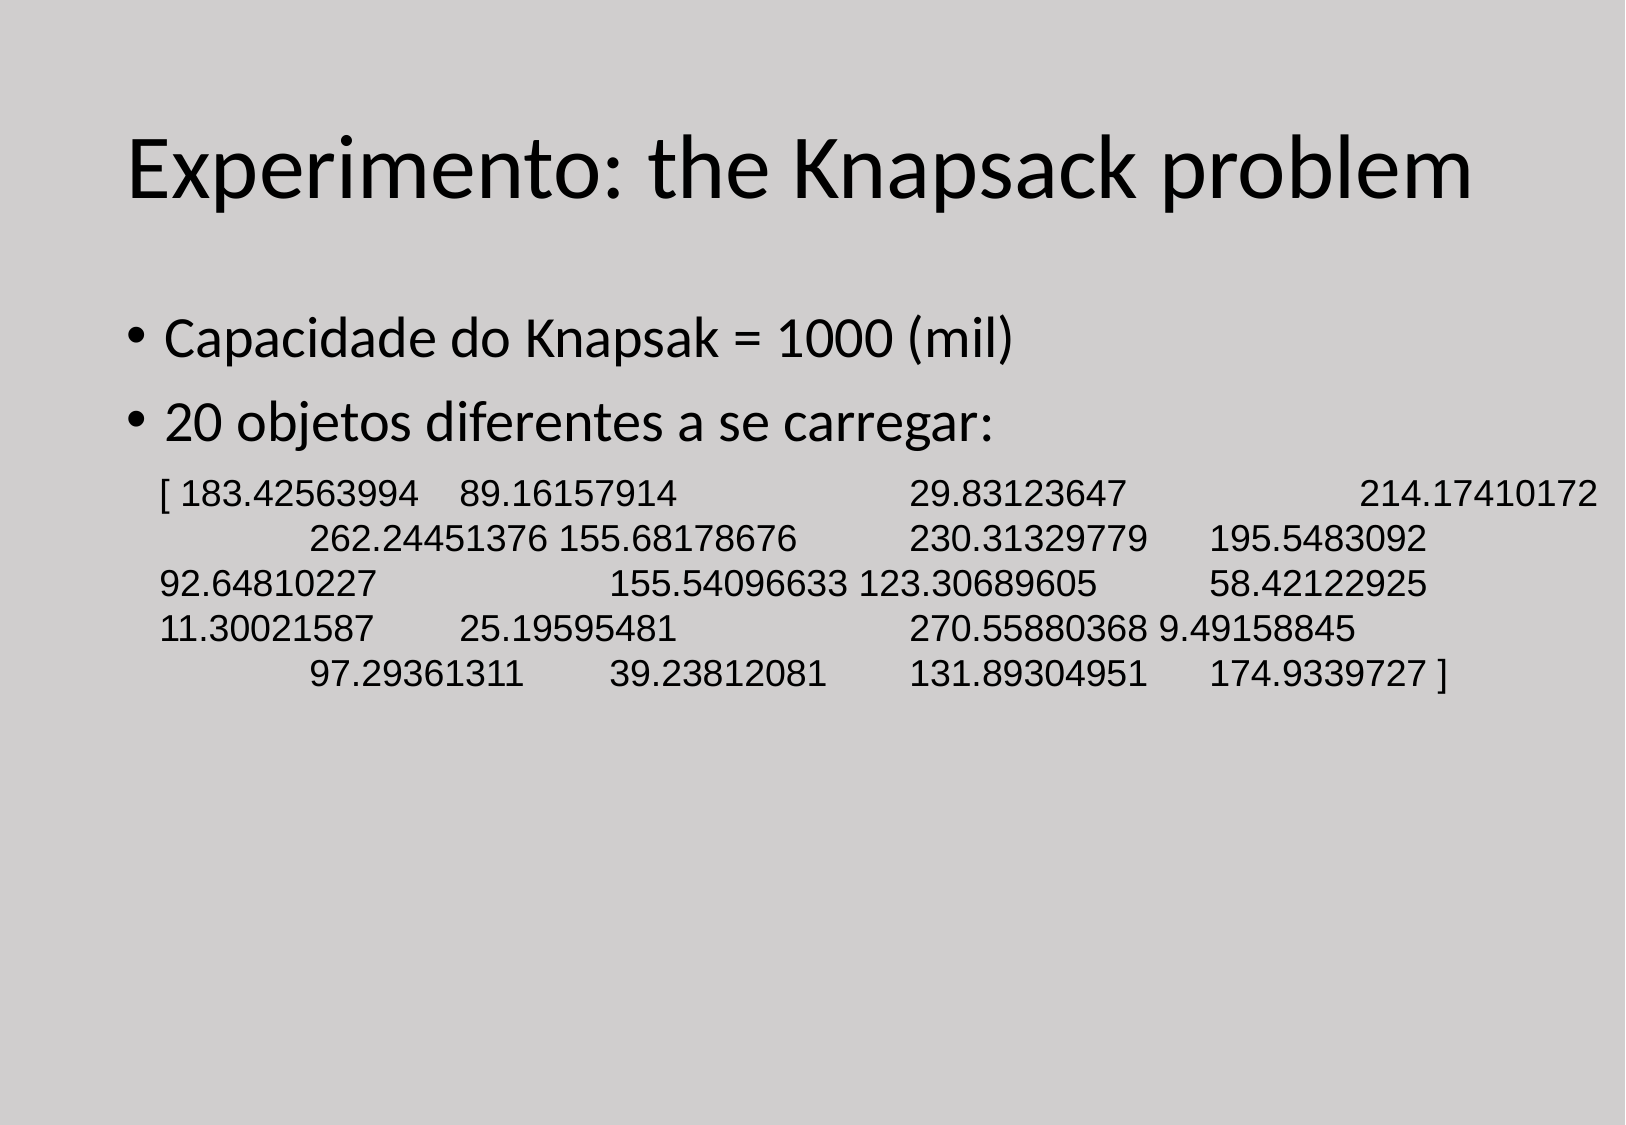

# Experimento: the Knapsack problem
Capacidade do Knapsak = 1000 (mil)
20 objetos diferentes a se carregar:
[ 183.42563994	89.16157914		29.83123647		214.17410172	262.24451376 155.68178676 	230.31329779 	195.5483092 	92.64810227		155.54096633 123.30689605 	58.42122925 	11.30021587 	25.19595481		270.55880368 9.49158845 		97.29361311 	39.23812081 	131.89304951 	174.9339727 ]